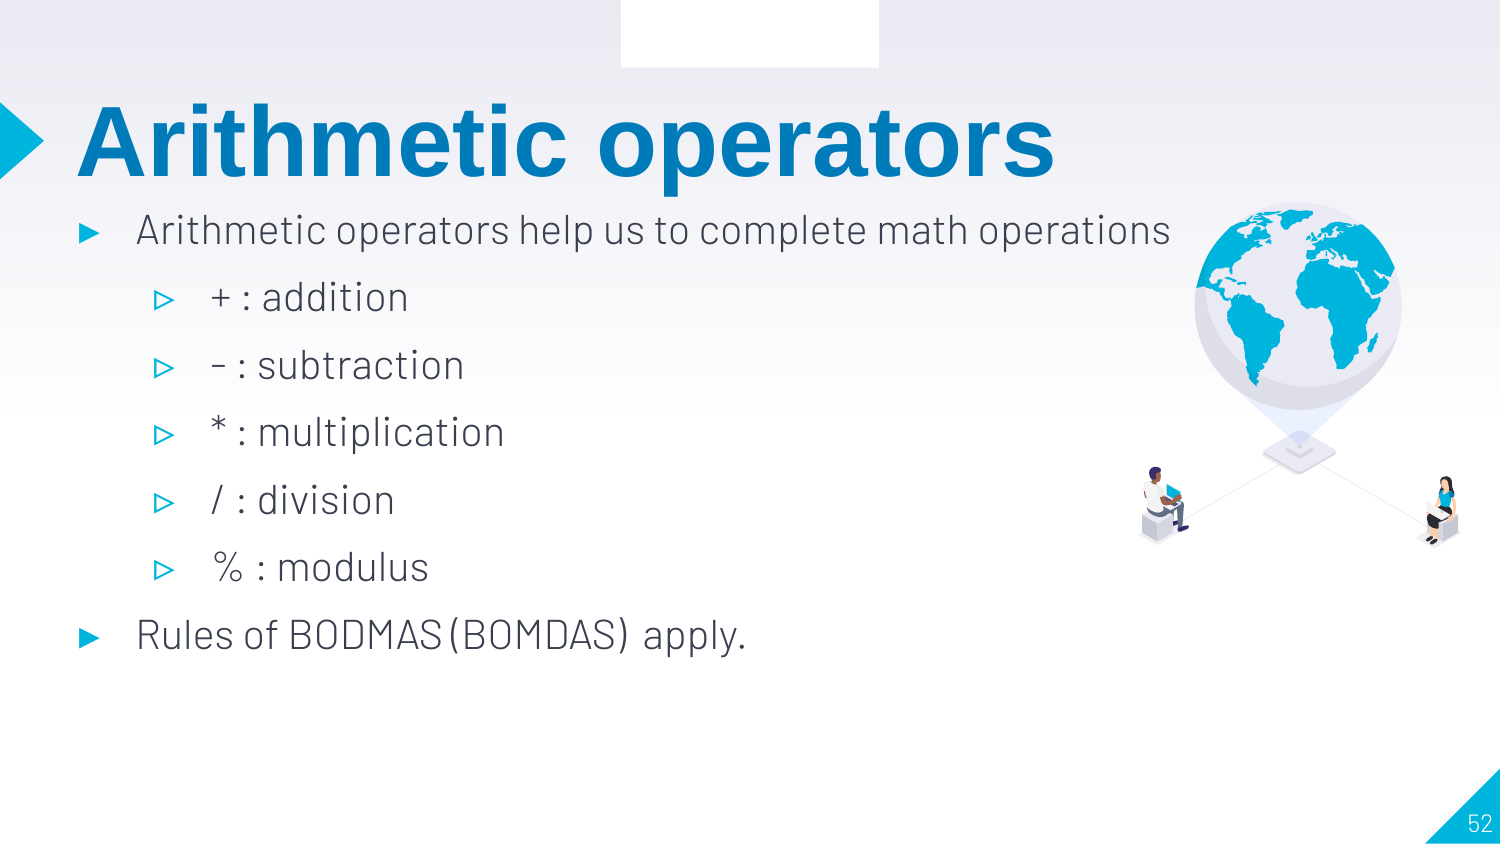

Section Review

# Arithmetic operators
Arithmetic operators help us to complete math operations
+ : addition
- : subtraction
* : multiplication
/ : division
% : modulus
Rules of BODMAS (BOMDAS)  apply.

52